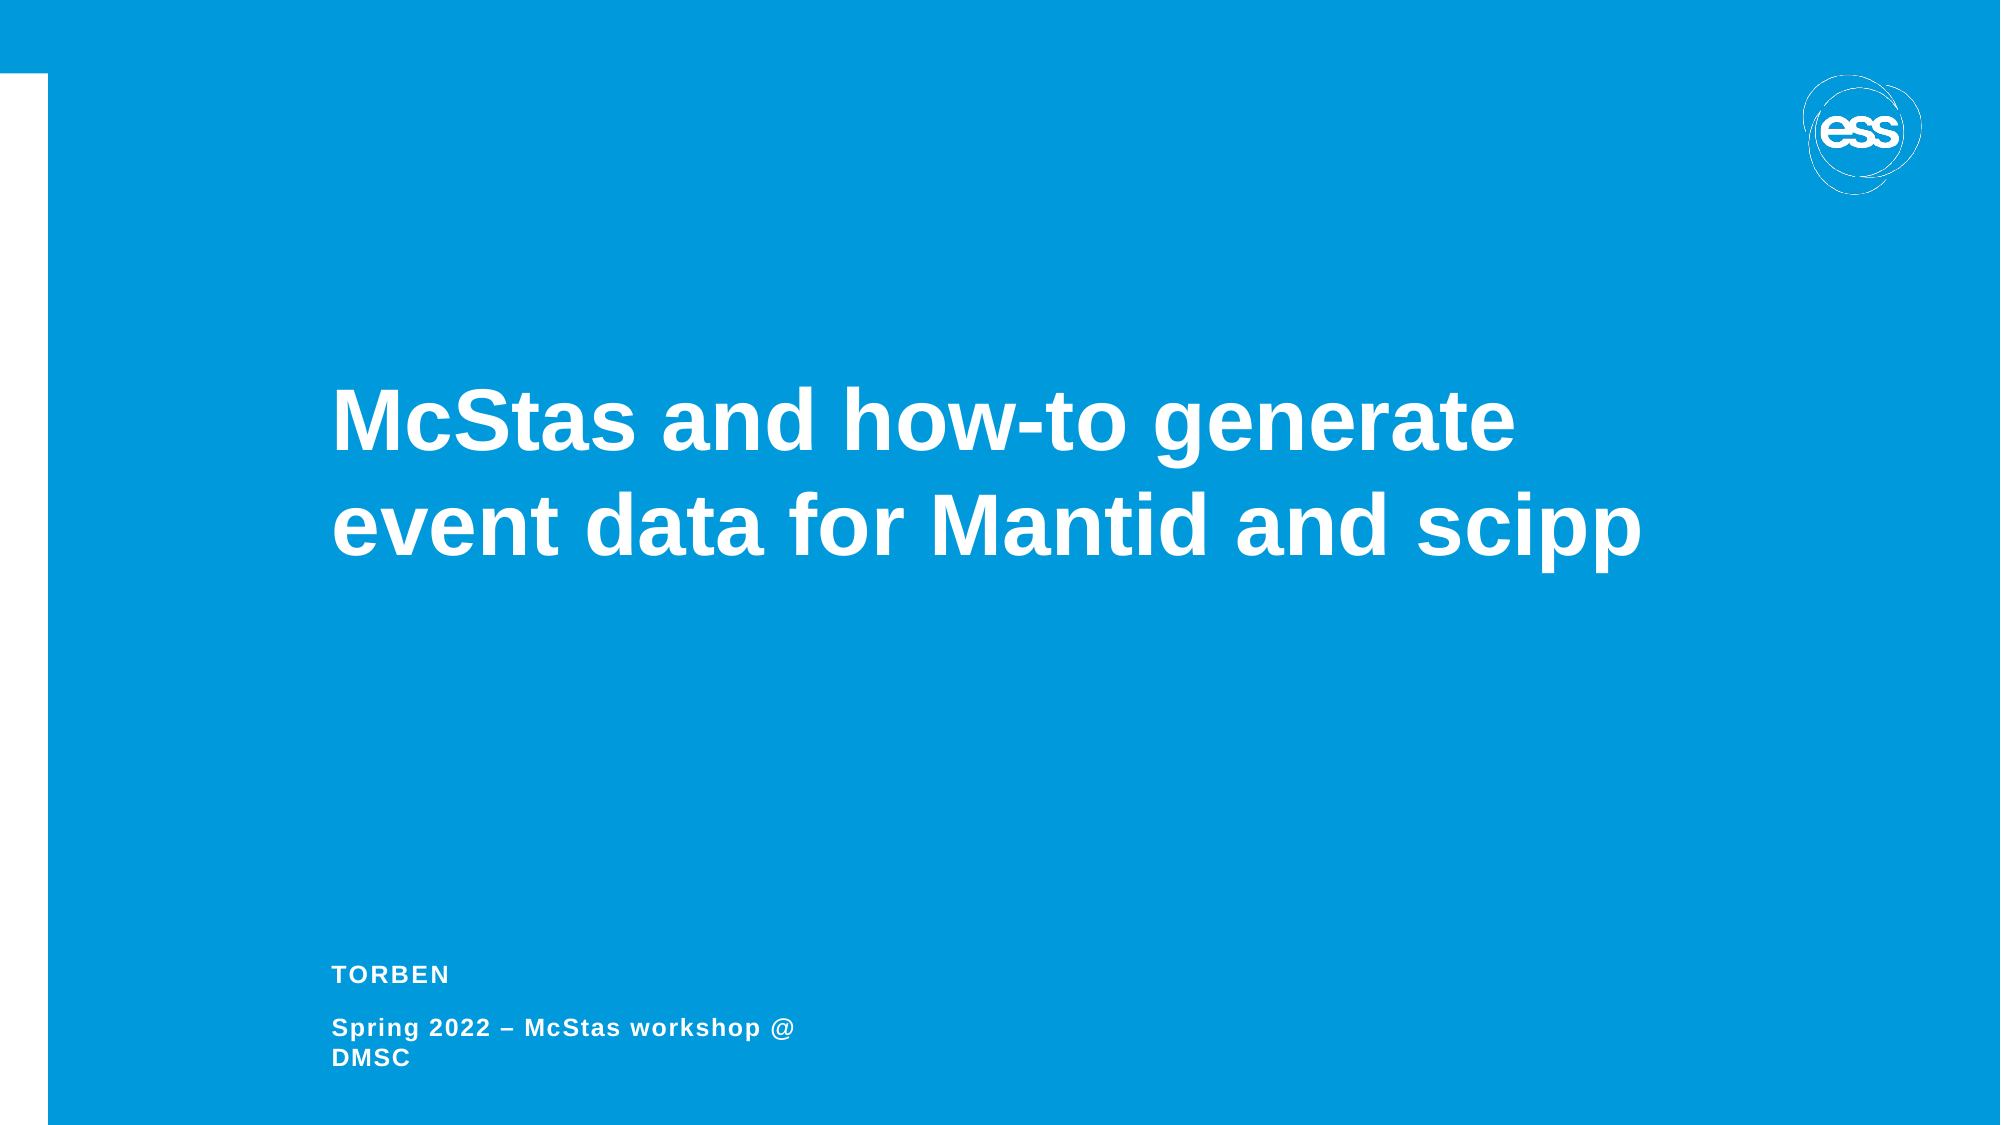

# McStas and how-to generate event data for Mantid and scipp

Torben
Spring 2022 – McStas workshop @ DMSC